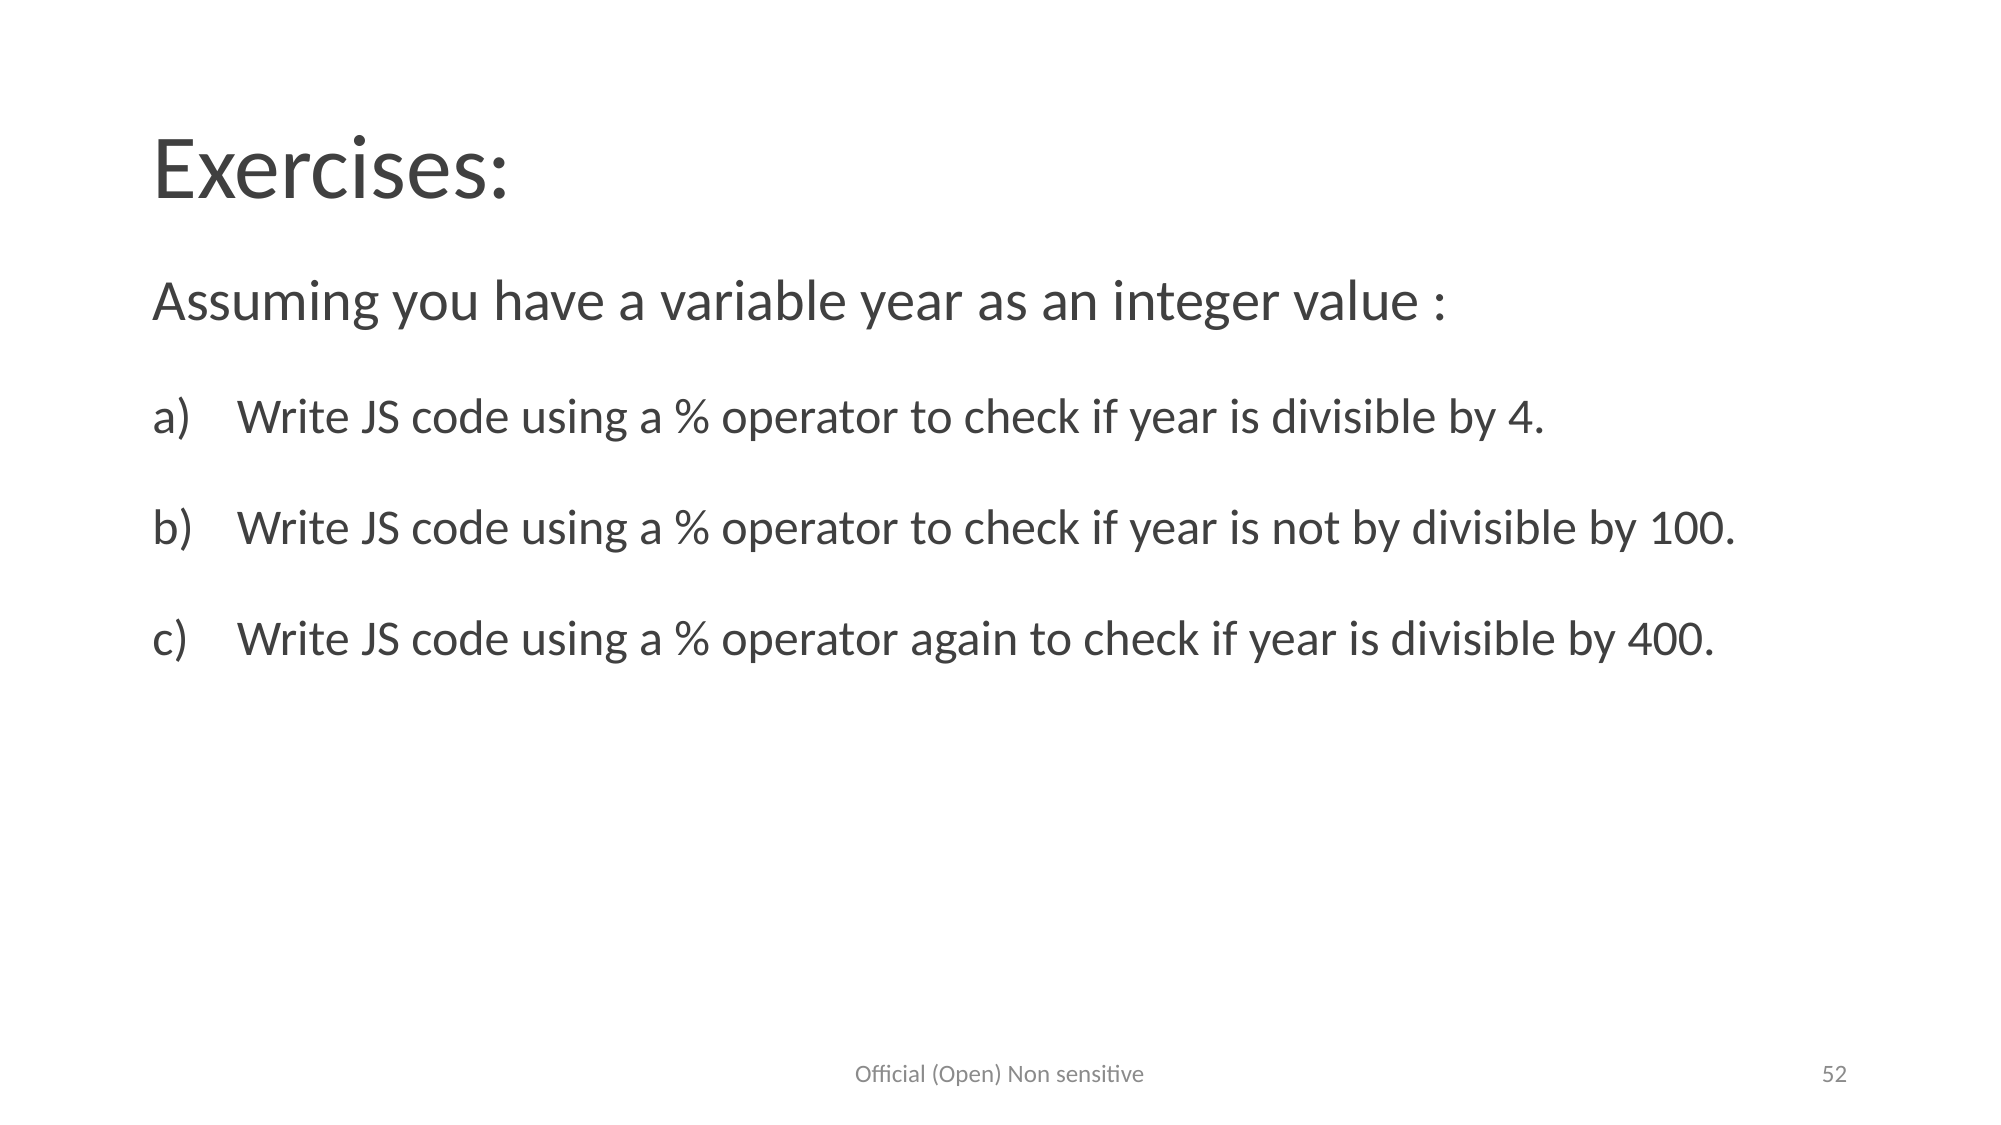

# Exercises:
Assuming you have a variable year as an integer value :
Write JS code using a % operator to check if year is divisible by 4.
Write JS code using a % operator to check if year is not by divisible by 100.
Write JS code using a % operator again to check if year is divisible by 400.

Official (Open) Non sensitive
52